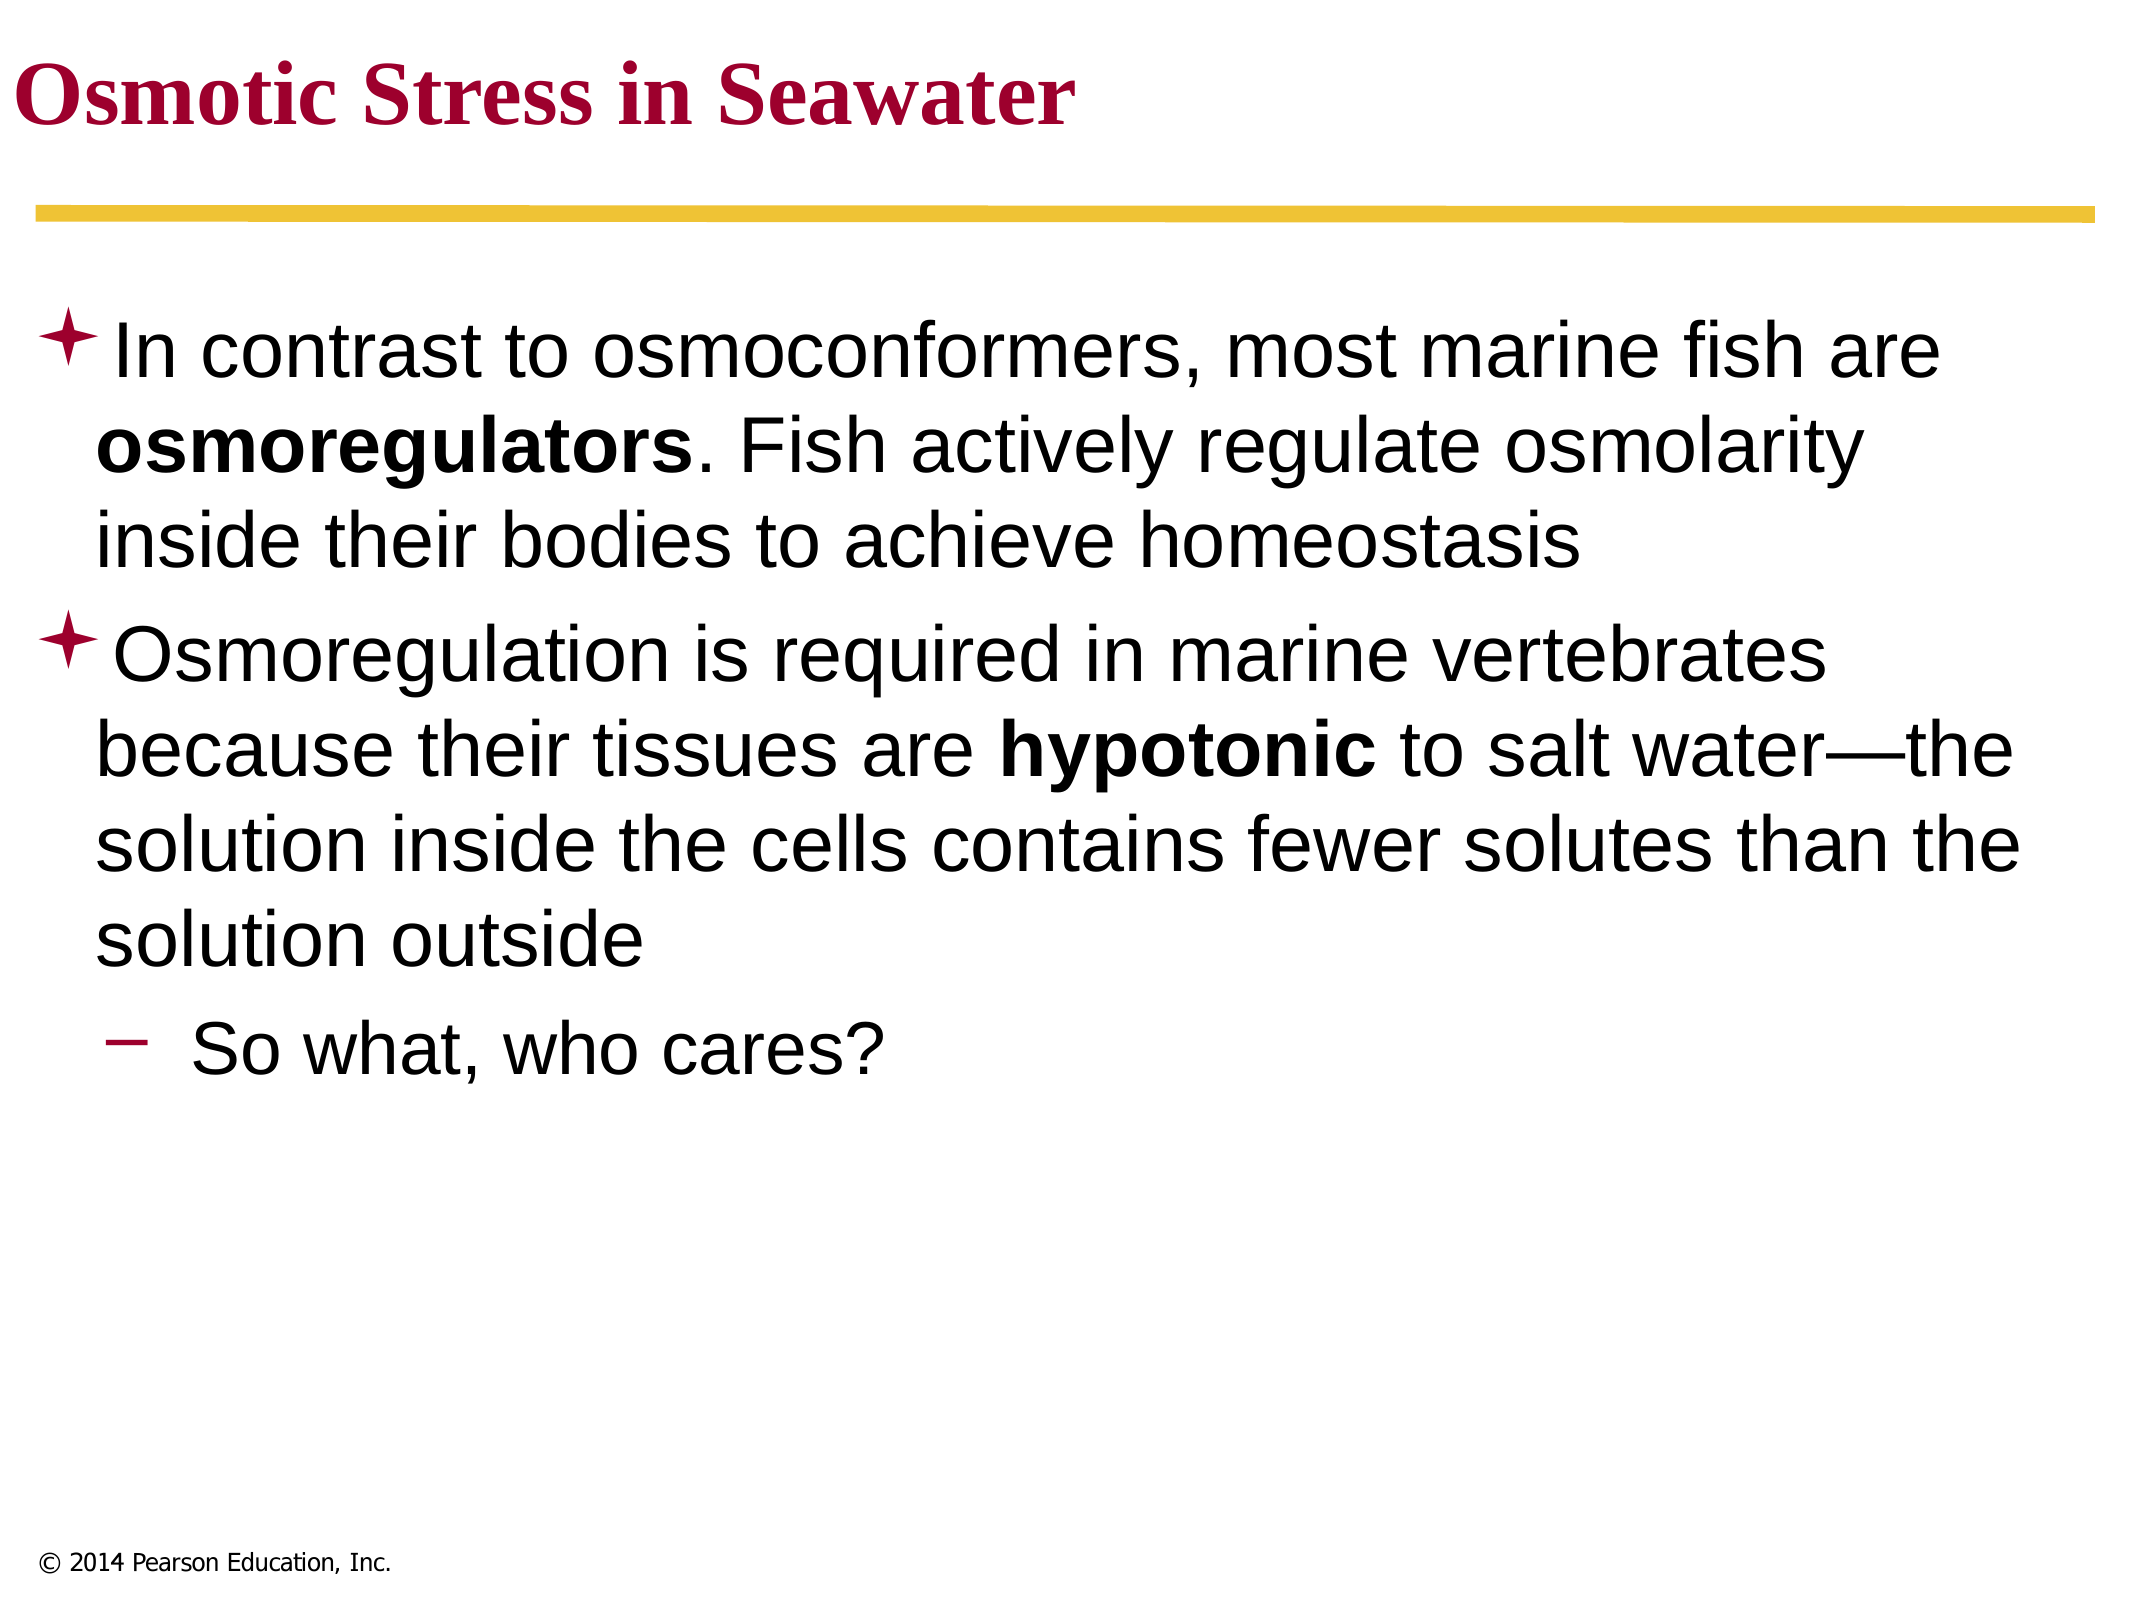

Osmotic Stress in Seawater

In contrast to osmoconformers, most marine fish are osmoregulators. Fish actively regulate osmolarity inside their bodies to achieve homeostasis
Osmoregulation is required in marine vertebrates because their tissues are hypotonic to salt water—the solution inside the cells contains fewer solutes than the solution outside
 So what, who cares?